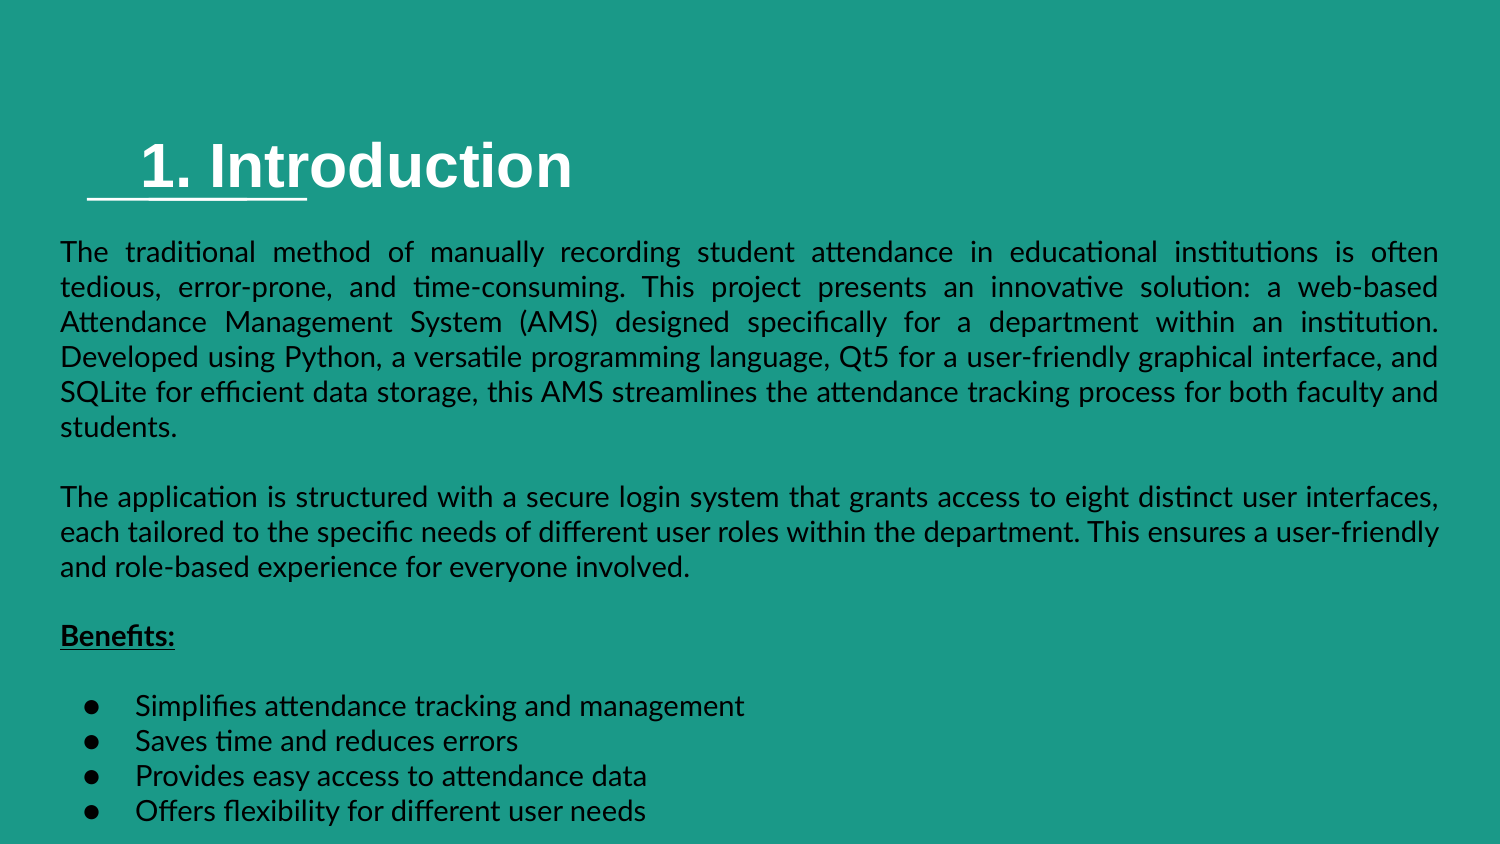

# Introduction
The traditional method of manually recording student attendance in educational institutions is often tedious, error-prone, and time-consuming. This project presents an innovative solution: a web-based Attendance Management System (AMS) designed specifically for a department within an institution. Developed using Python, a versatile programming language, Qt5 for a user-friendly graphical interface, and SQLite for efficient data storage, this AMS streamlines the attendance tracking process for both faculty and students.

The application is structured with a secure login system that grants access to eight distinct user interfaces, each tailored to the specific needs of different user roles within the department. This ensures a user-friendly and role-based experience for everyone involved.

Benefits:

Simplifies attendance tracking and management
Saves time and reduces errors
Provides easy access to attendance data
Offers flexibility for different user needs